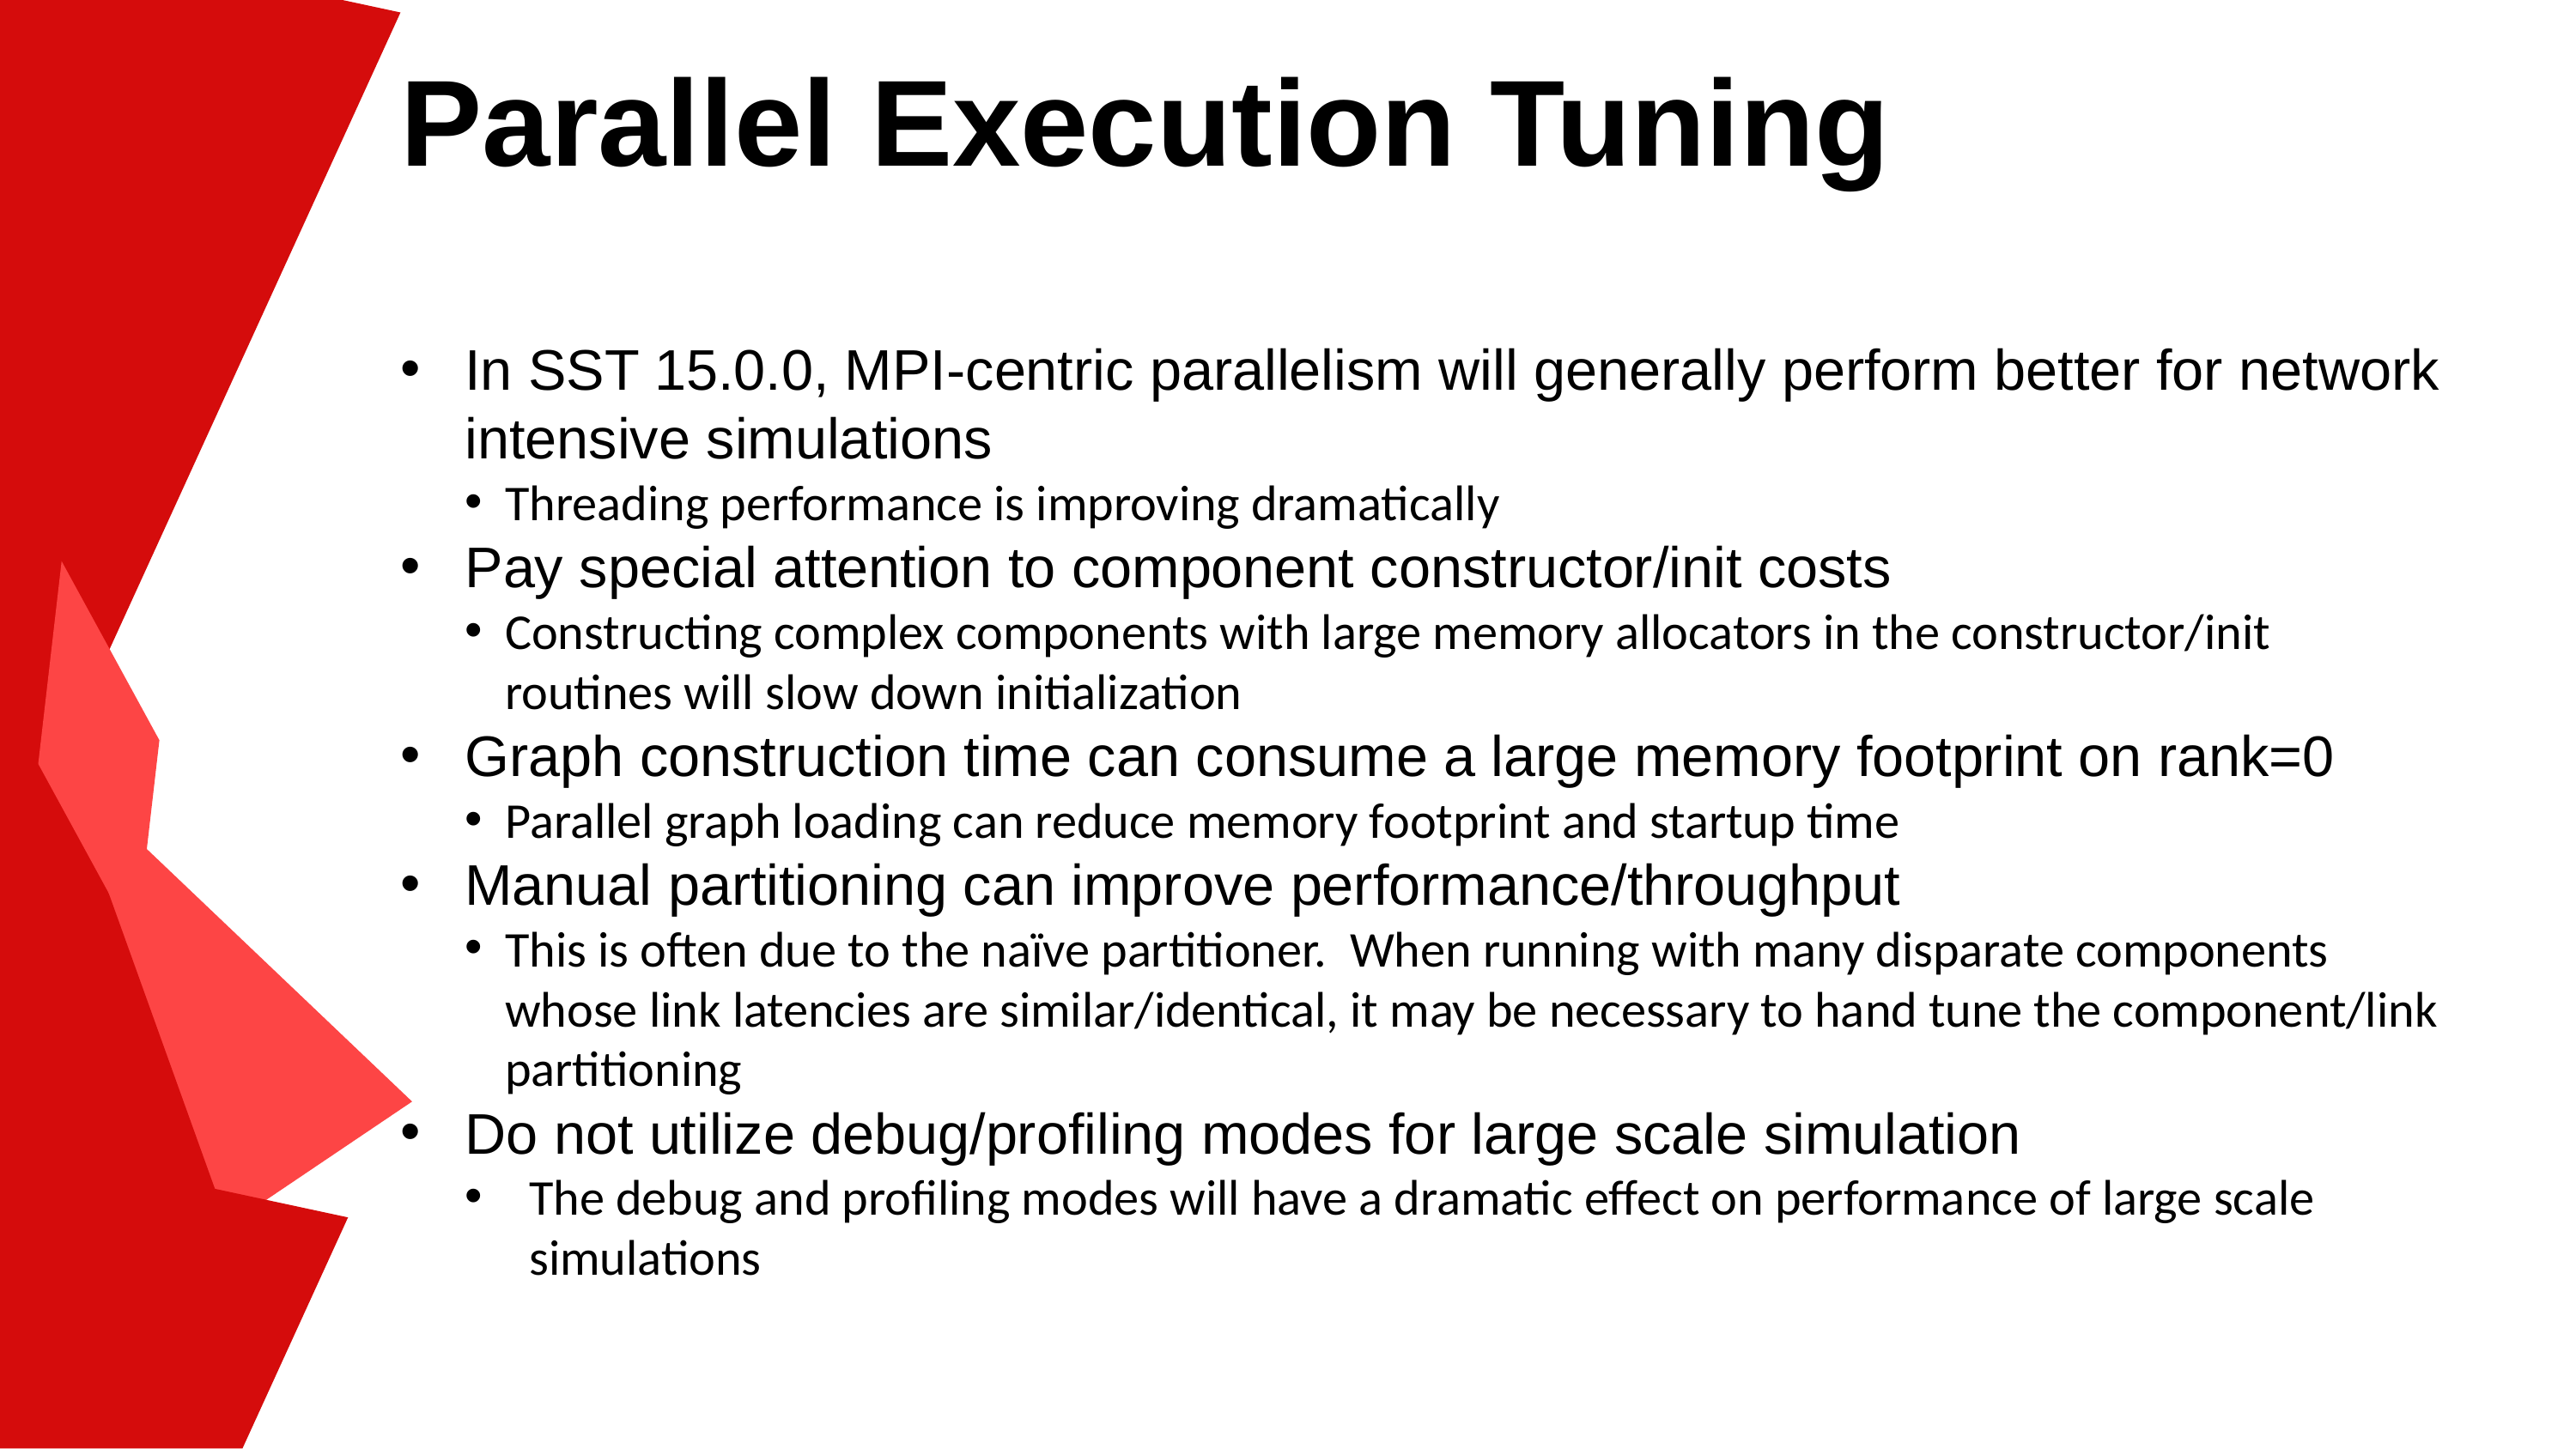

# Parallel Execution Tuning
In SST 15.0.0, MPI-centric parallelism will generally perform better for network intensive simulations
Threading performance is improving dramatically
Pay special attention to component constructor/init costs
Constructing complex components with large memory allocators in the constructor/init routines will slow down initialization
Graph construction time can consume a large memory footprint on rank=0
Parallel graph loading can reduce memory footprint and startup time
Manual partitioning can improve performance/throughput
This is often due to the naïve partitioner.  When running with many disparate components whose link latencies are similar/identical, it may be necessary to hand tune the component/link partitioning
Do not utilize debug/profiling modes for large scale simulation
The debug and profiling modes will have a dramatic effect on performance of large scale simulations